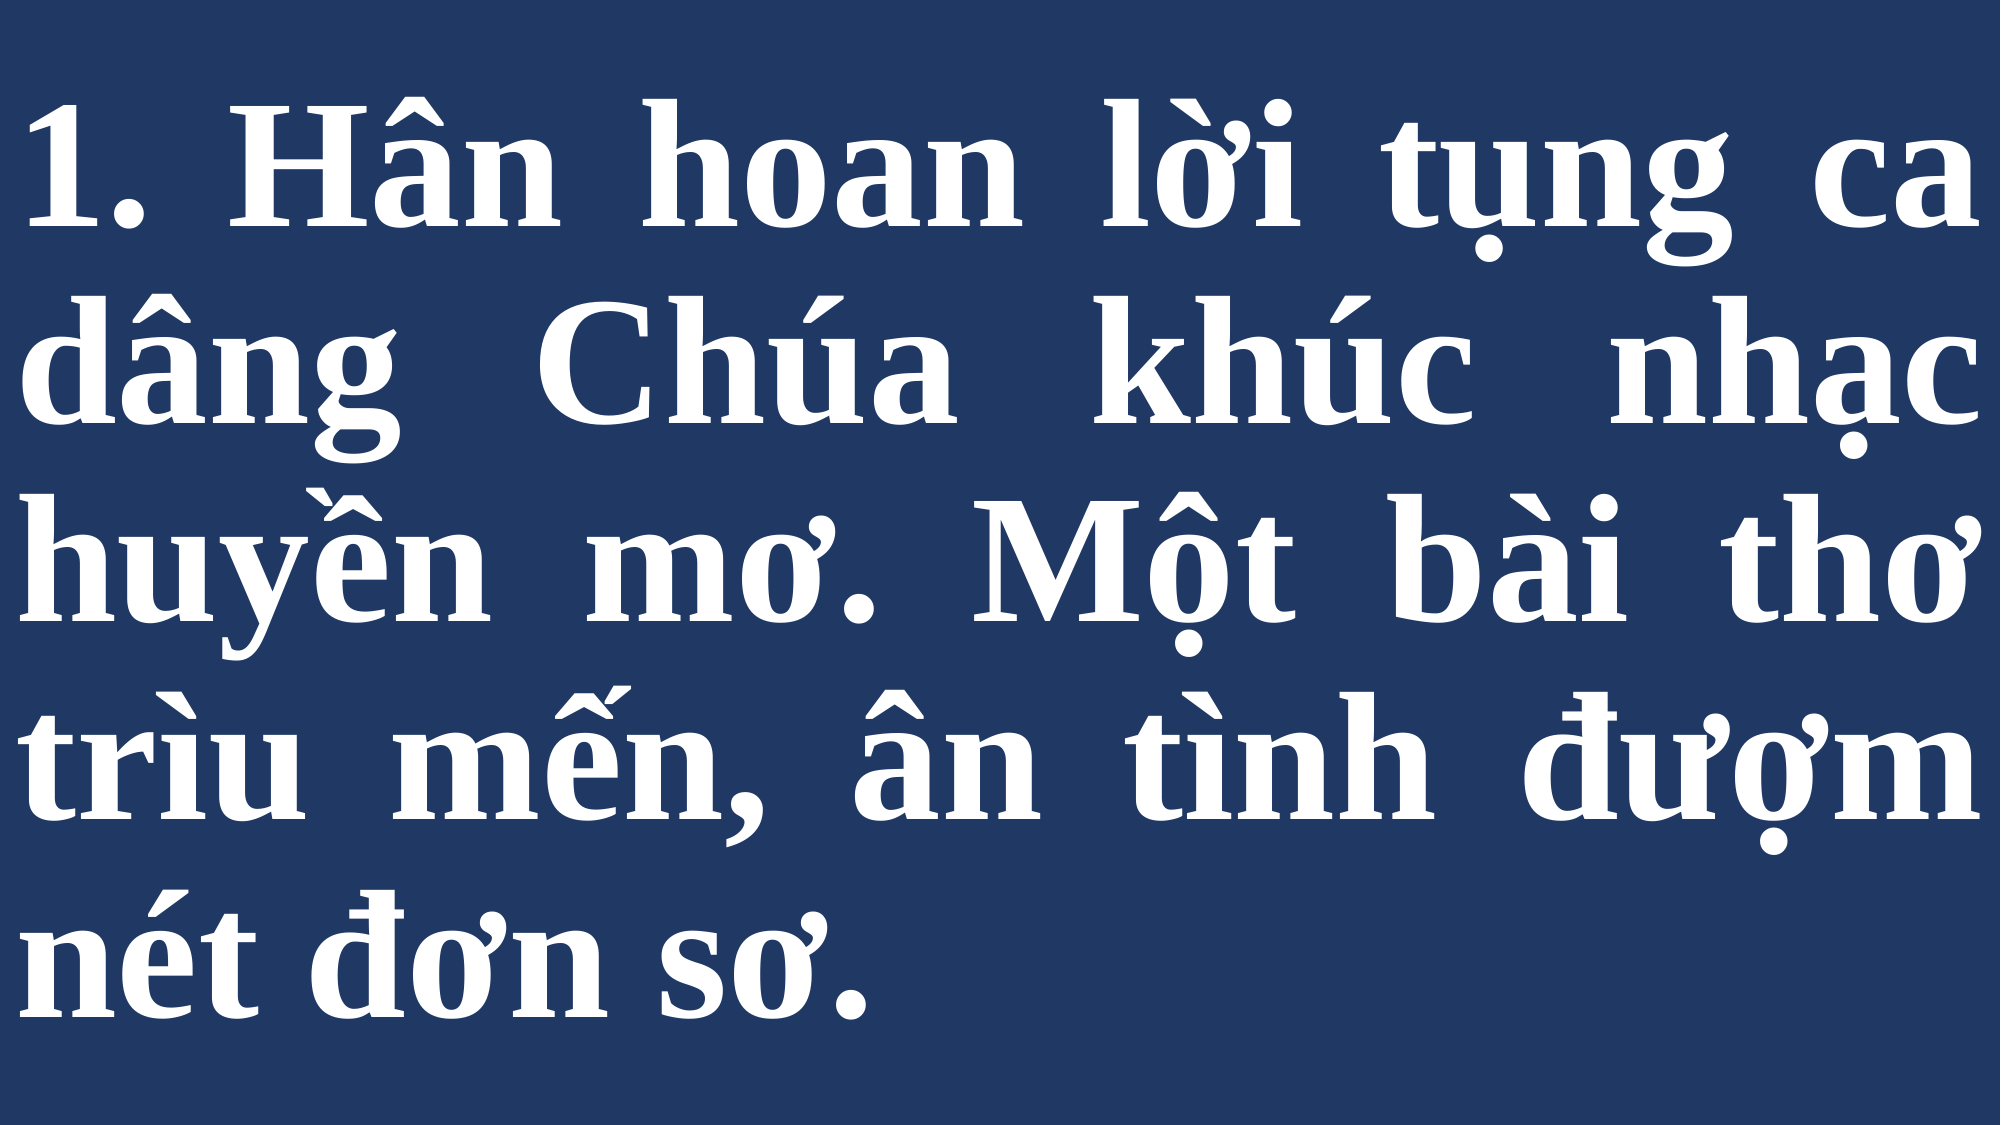

# 1. Hân hoan lời tụng ca dâng Chúa khúc nhạc huyền mơ. Một bài thơ trìu mến, ân tình đượm nét đơn sơ.